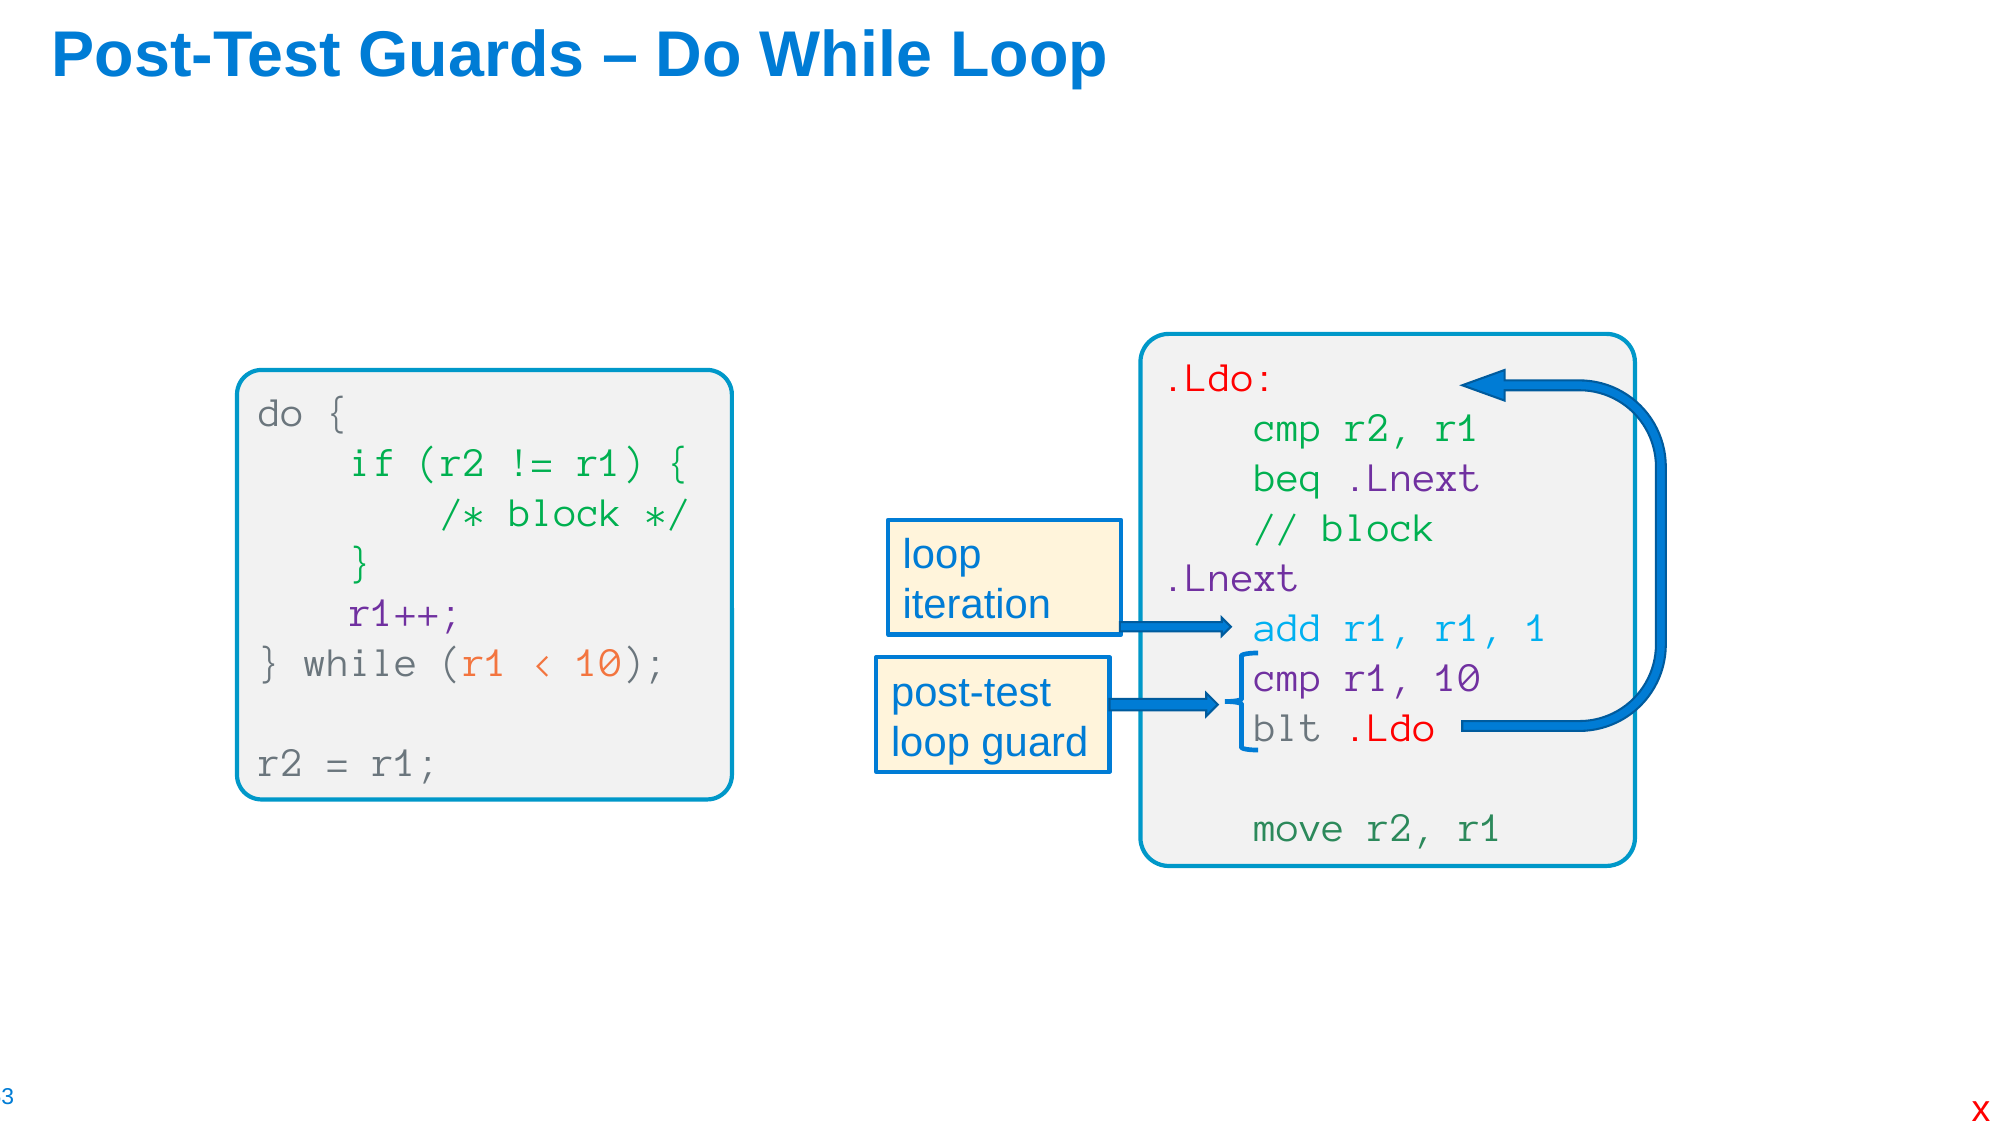

# Post-Test Guards – Do While Loop
.Ldo:
    cmp r2, r1
    beq .Lnext
    // block
.Lnext
    add r1, r1, 1
    cmp r1, 10
    blt .Ldo

    move r2, r1
do {
    if (r2 != r1) {
        /* block */
    }
    r1++;
} while (r1 < 10);

r2 = r1;

loop iteration

post-test
loop guard
x